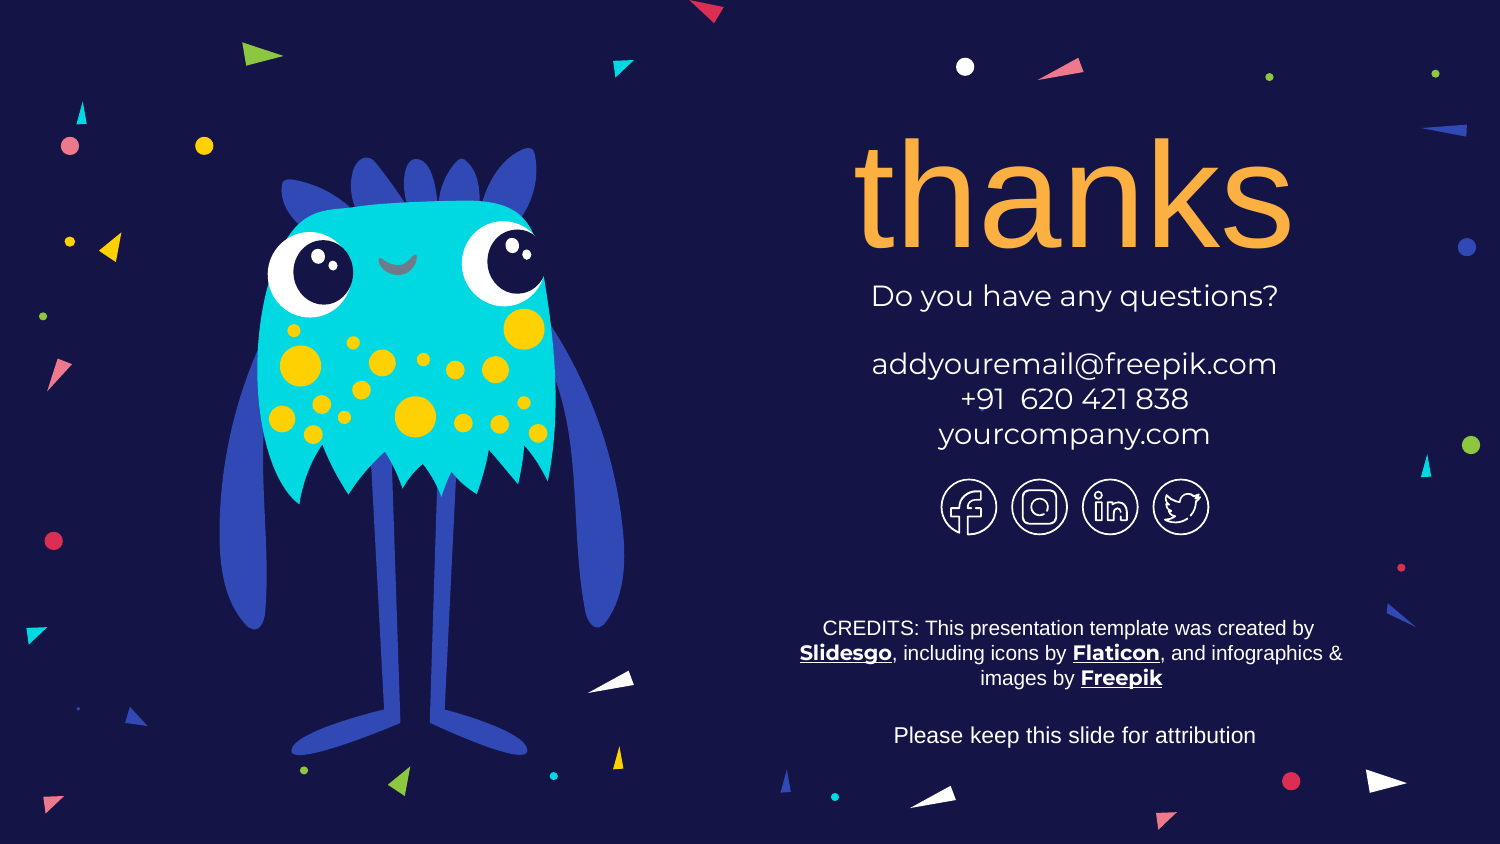

# thanks

Do you have any questions?
addyouremail@freepik.com +91  620 421 838 yourcompany.com

Please keep this slide for attribution